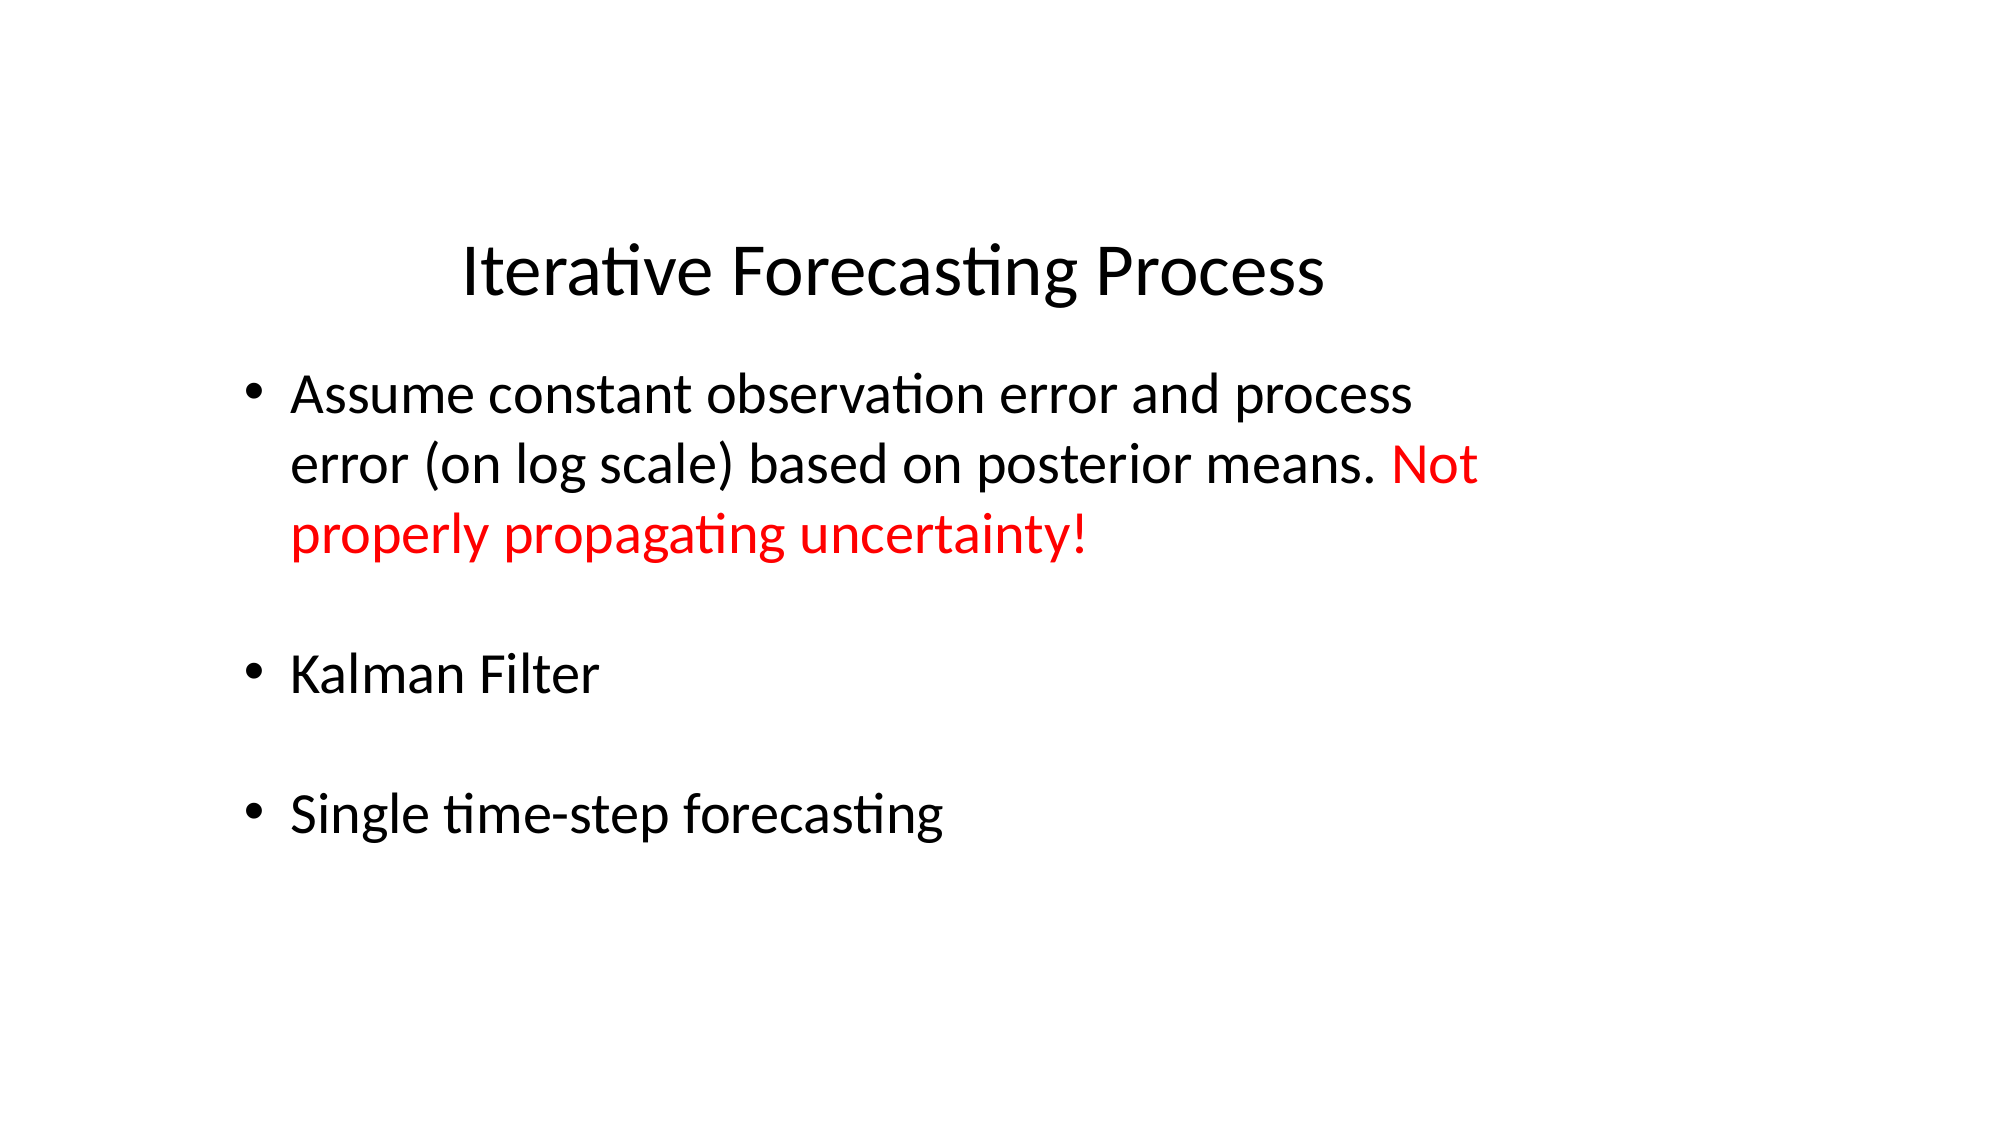

Iterative Forecasting Process

Assume constant observation error and process error (on log scale) based on posterior means. Not properly propagating uncertainty!

Kalman Filter

Single time-step forecasting